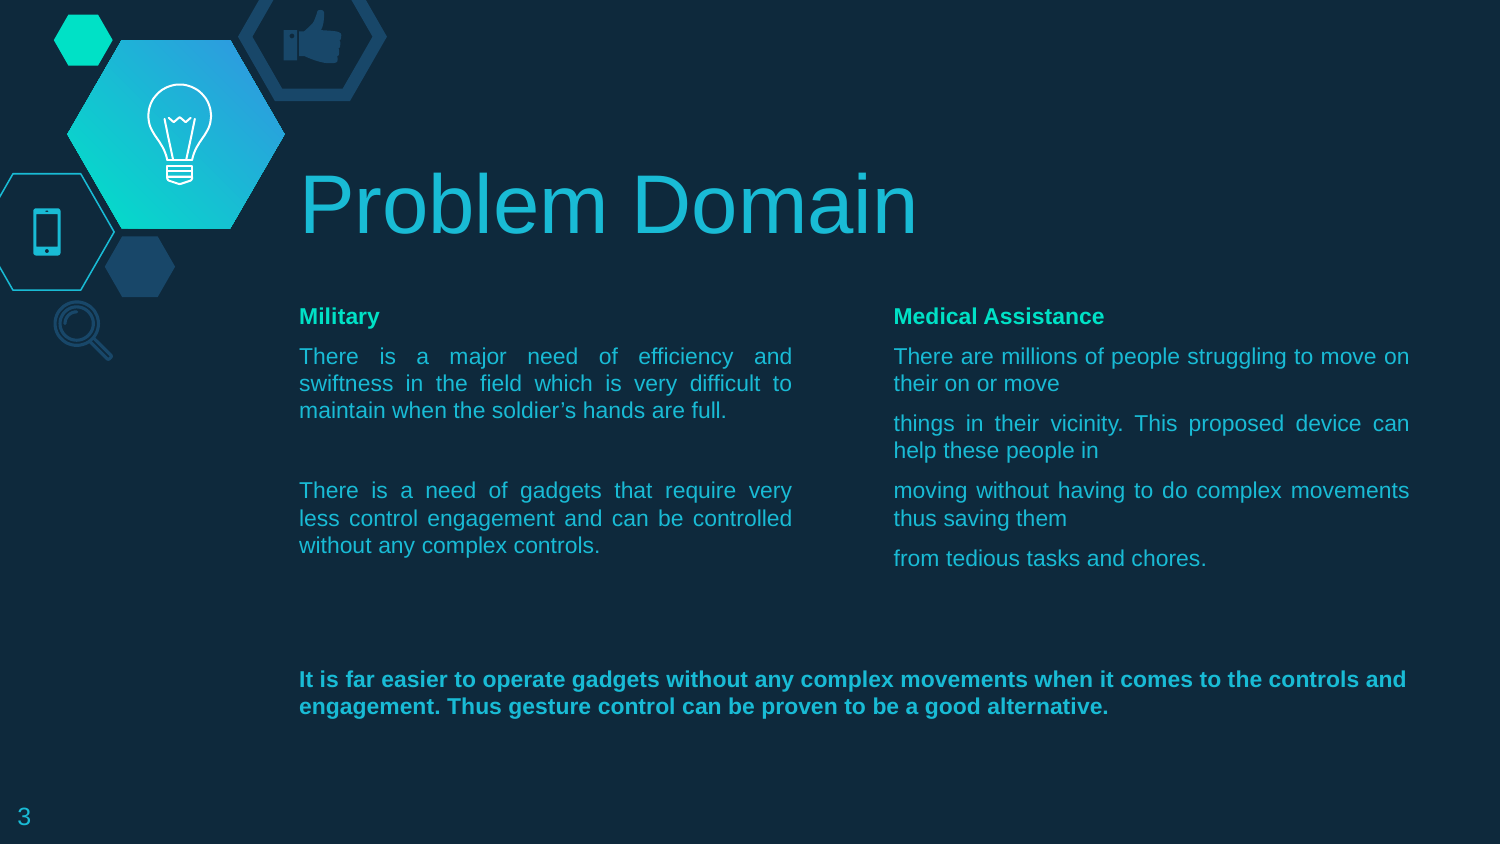

# Problem Domain
Military
There is a major need of efficiency and swiftness in the field which is very difficult to maintain when the soldier’s hands are full.

There is a need of gadgets that require very less control engagement and can be controlled without any complex controls.

Medical Assistance
There are millions of people struggling to move on their on or move
things in their vicinity. This proposed device can help these people in
moving without having to do complex movements thus saving them
from tedious tasks and chores.

It is far easier to operate gadgets without any complex movements when it comes to the controls and engagement. Thus gesture control can be proven to be a good alternative.

3